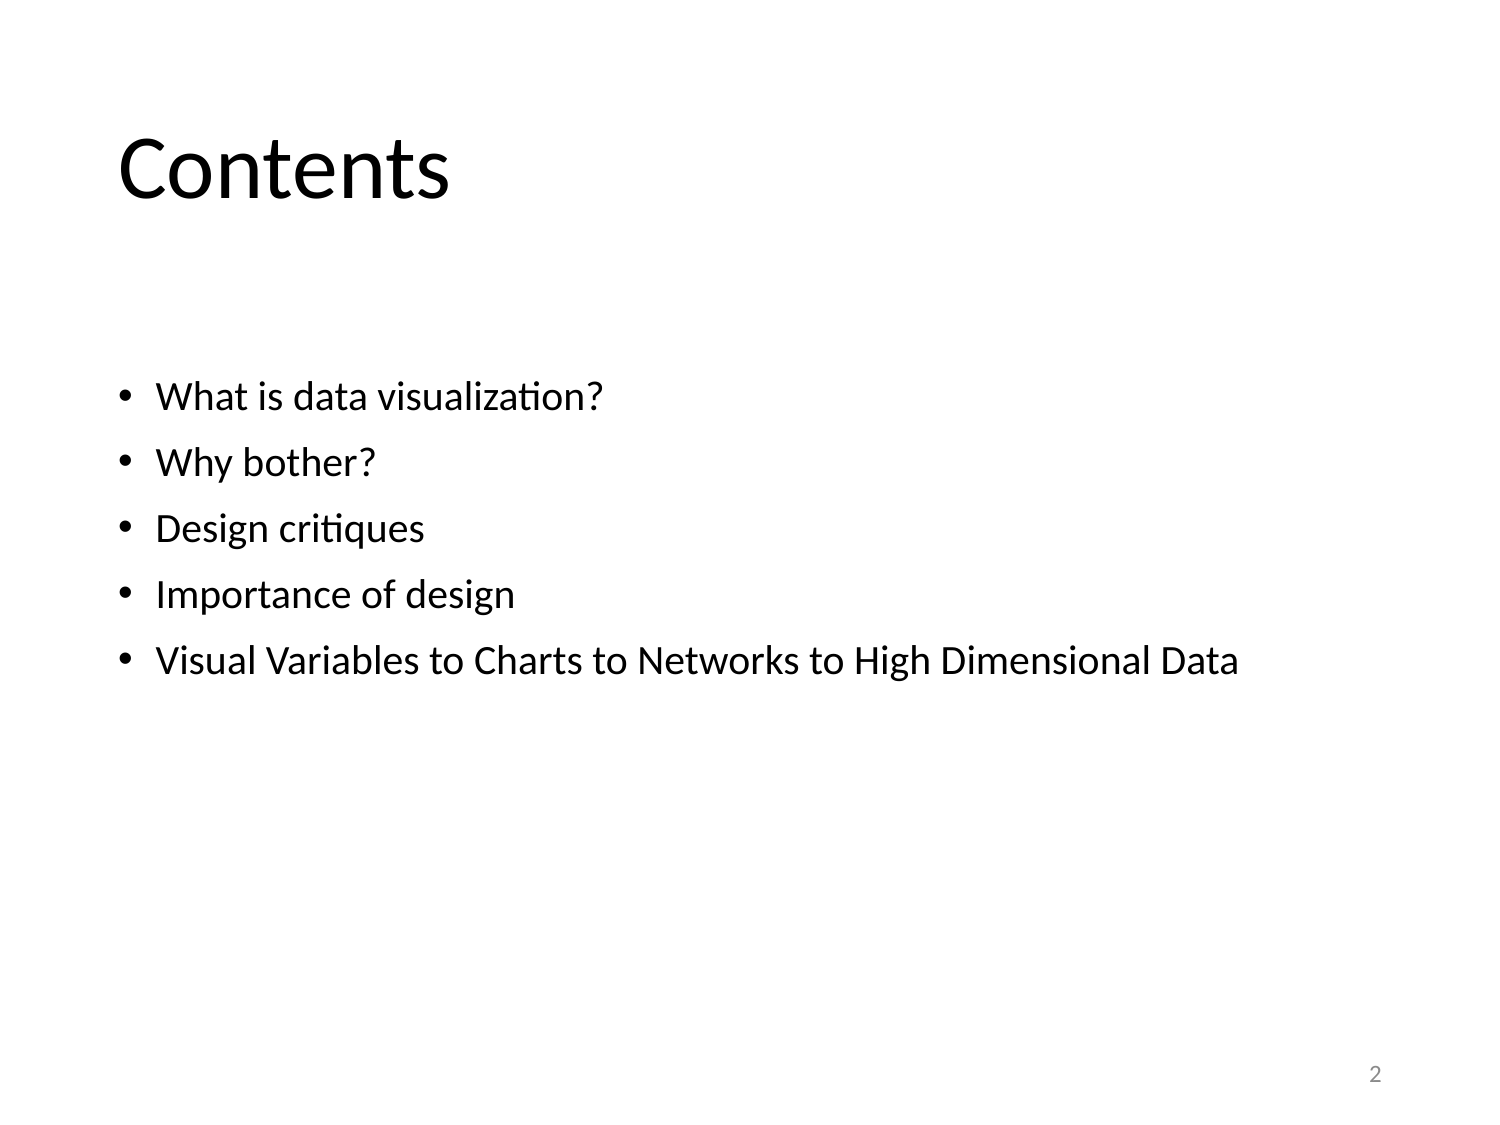

# Contents
What is data visualization?
Why bother?
Design critiques
Importance of design
Visual Variables to Charts to Networks to High Dimensional Data
2